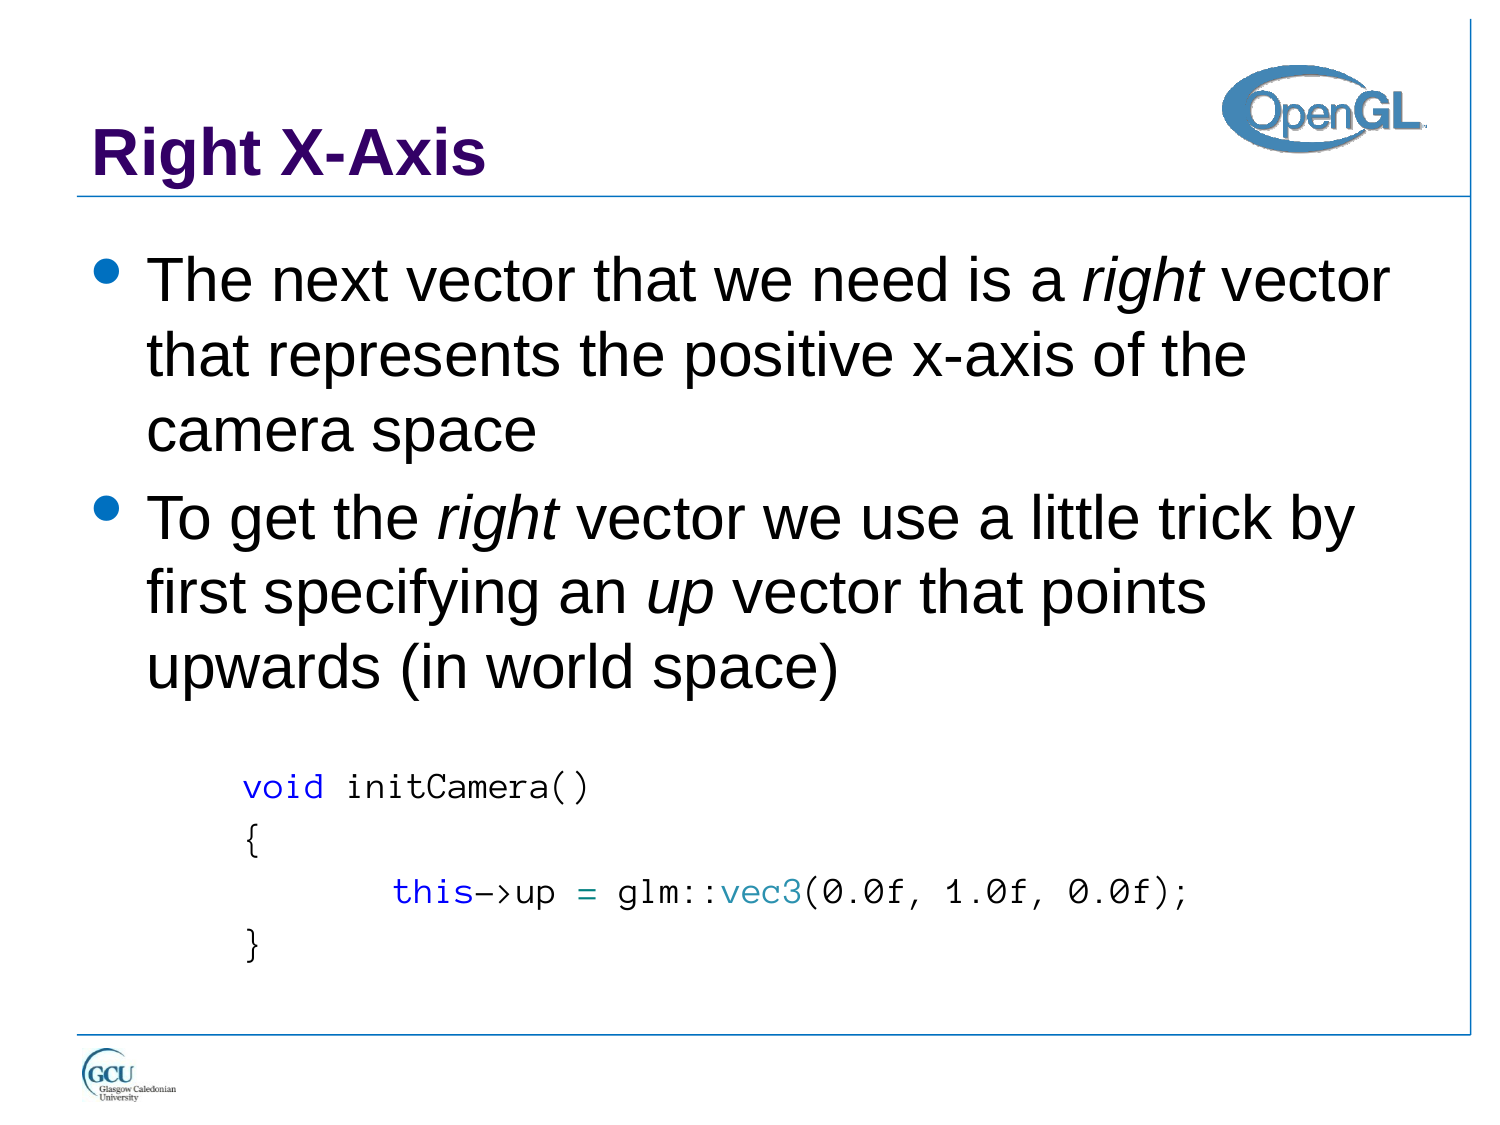

# Right X-Axis
The next vector that we need is a right vector that represents the positive x-axis of the camera space
To get the right vector we use a little trick by first specifying an up vector that points upwards (in world space)

void initCamera()
{
	this->up = glm::vec3(0.0f, 1.0f, 0.0f);
}